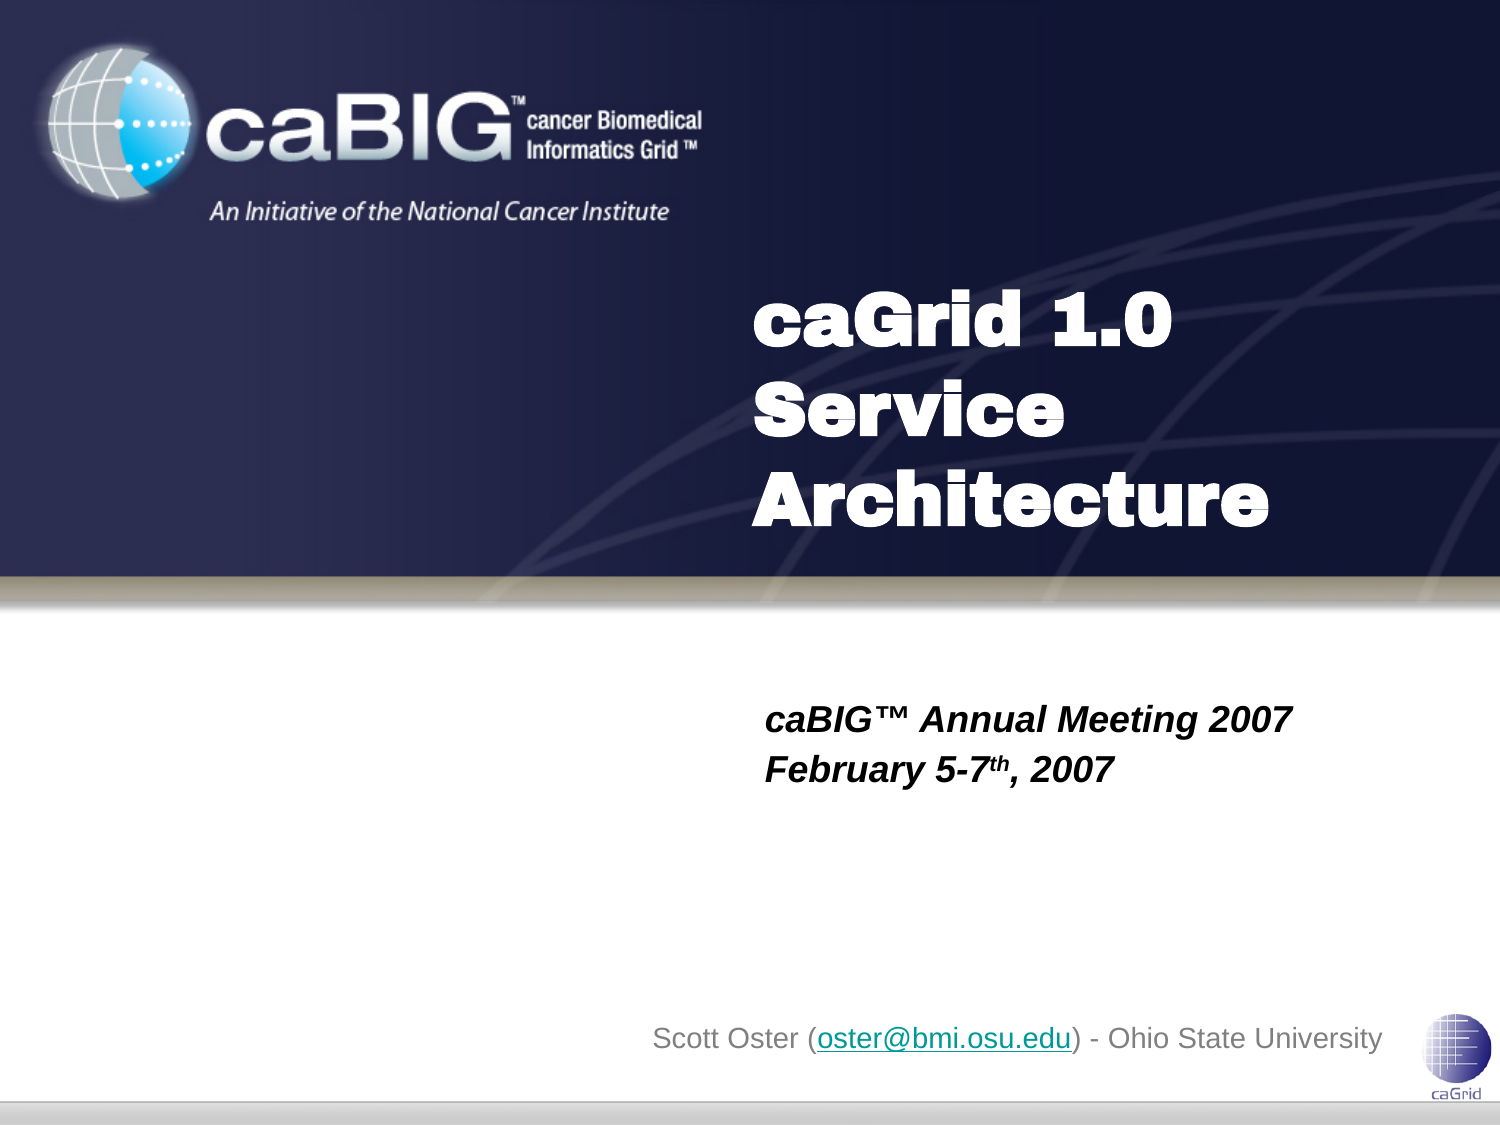

# caGrid 1.0 Service Architecture
caBIG™ Annual Meeting 2007
February 5-7th, 2007
Scott Oster (oster@bmi.osu.edu) - Ohio State University